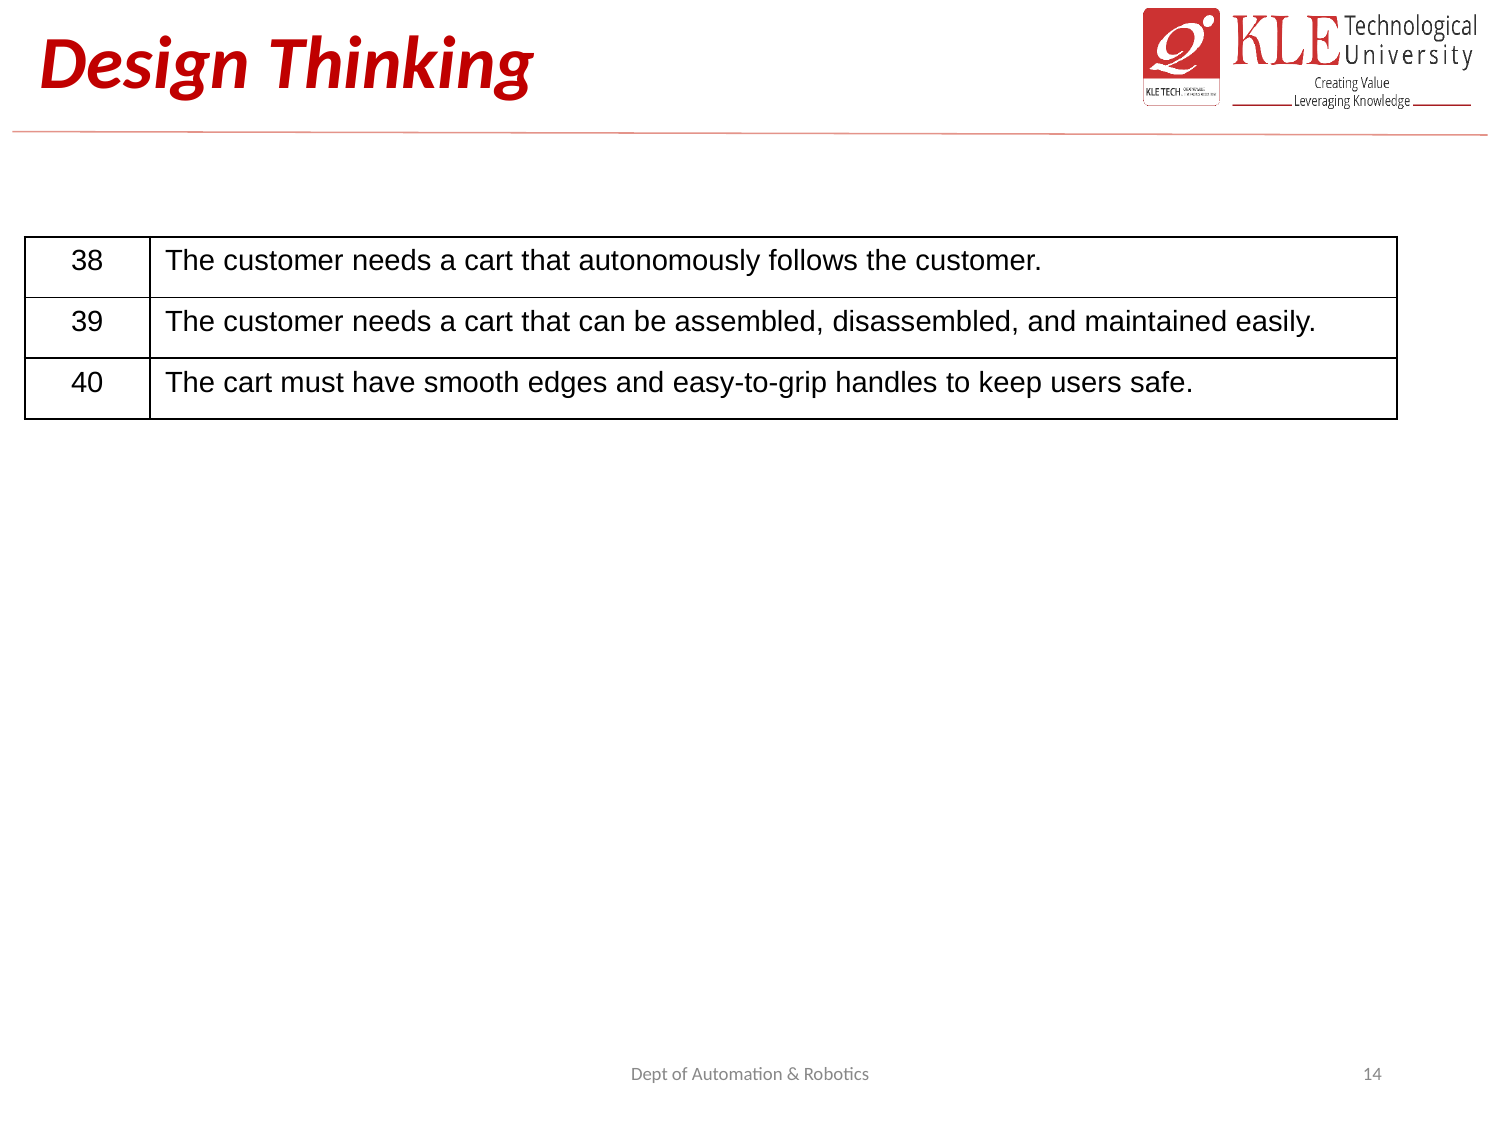

# Design Thinking
| 38 | The customer needs a cart that autonomously follows the customer. |
| --- | --- |
| 39 | The customer needs a cart that can be assembled, disassembled, and maintained easily. |
| 40 | The cart must have smooth edges and easy-to-grip handles to keep users safe. |
Dept of Automation & Robotics
14